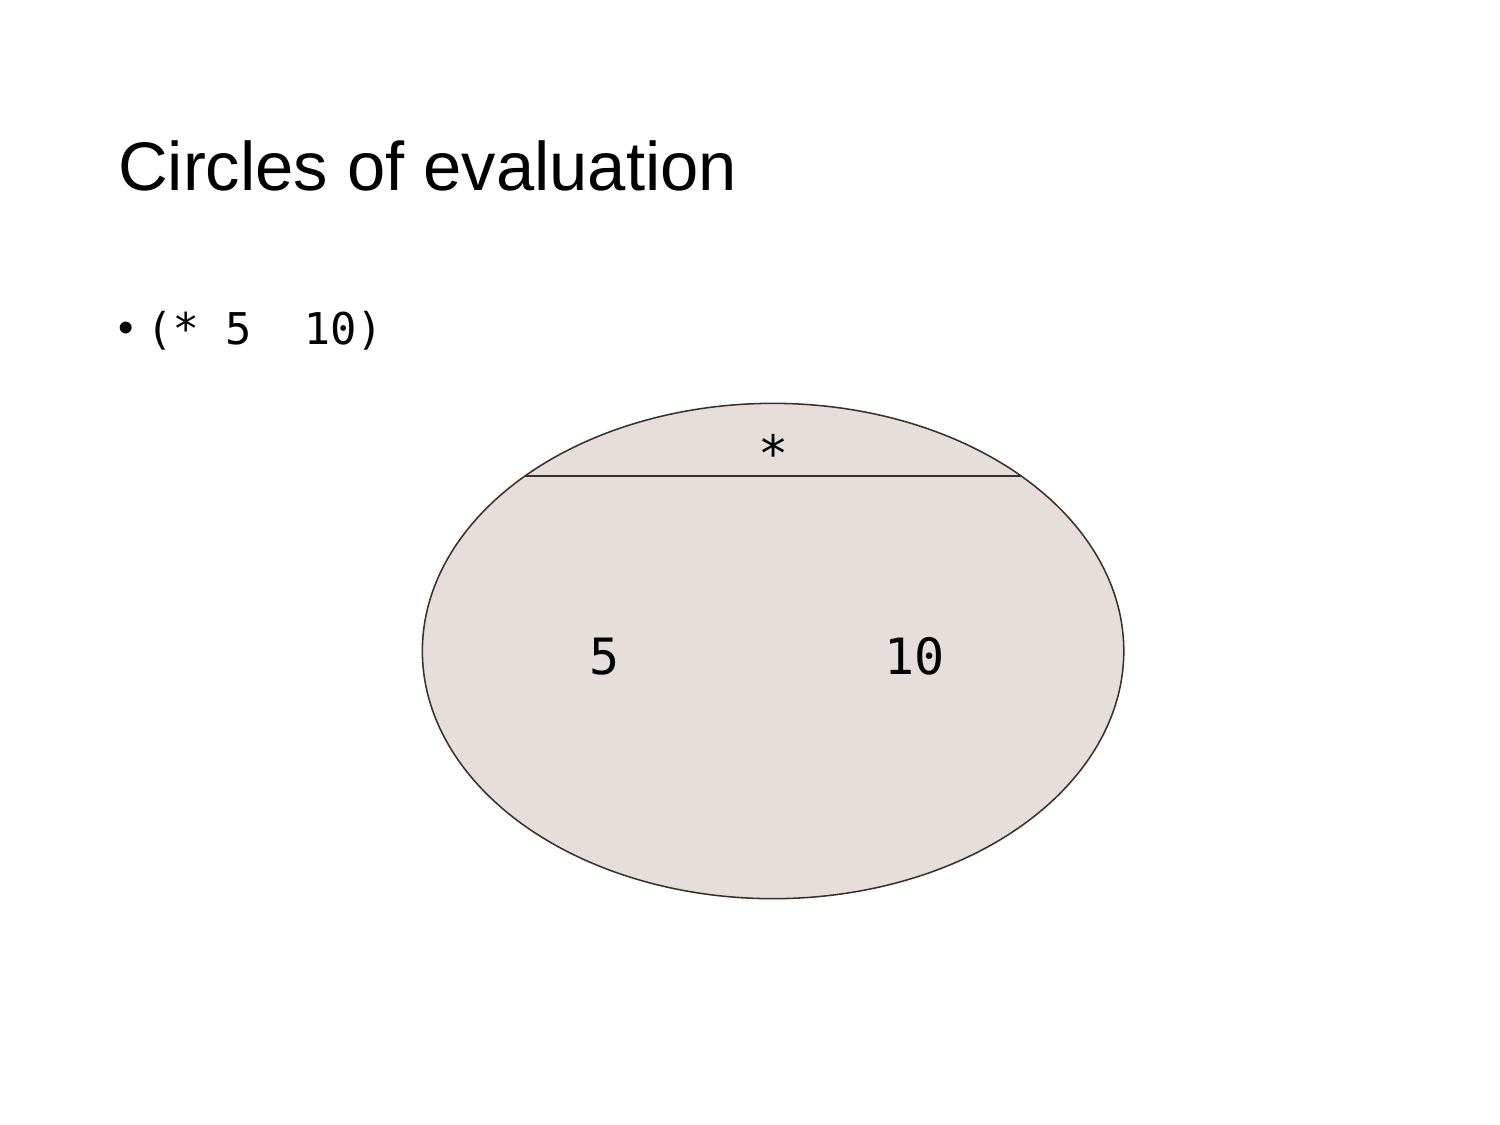

# Circles of evaluation
(* 5  10)

*
5
10